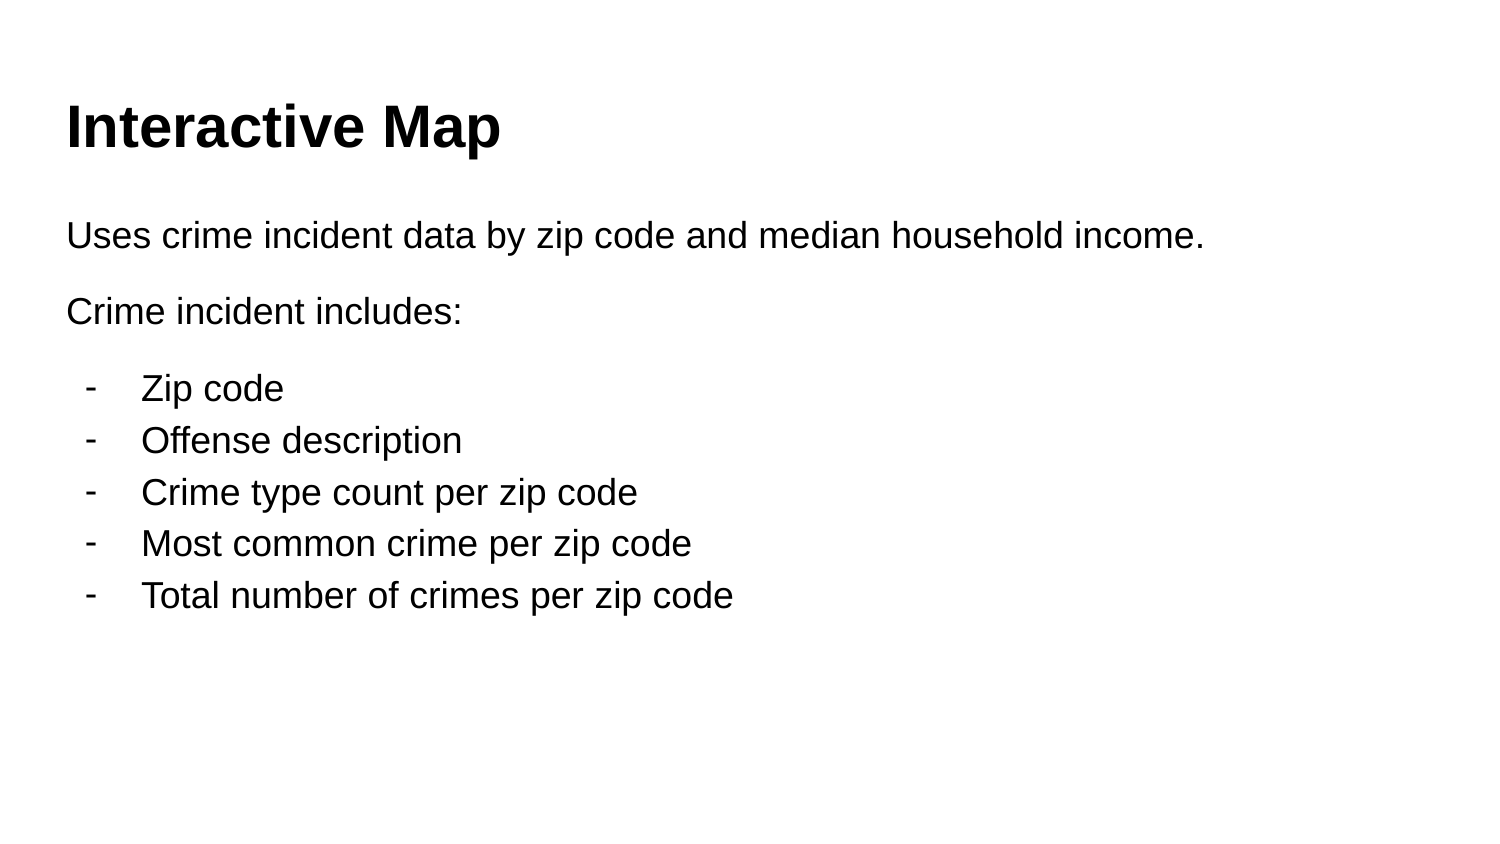

# Interactive Map
Uses crime incident data by zip code and median household income.
Crime incident includes:
Zip code
Offense description
Crime type count per zip code
Most common crime per zip code
Total number of crimes per zip code